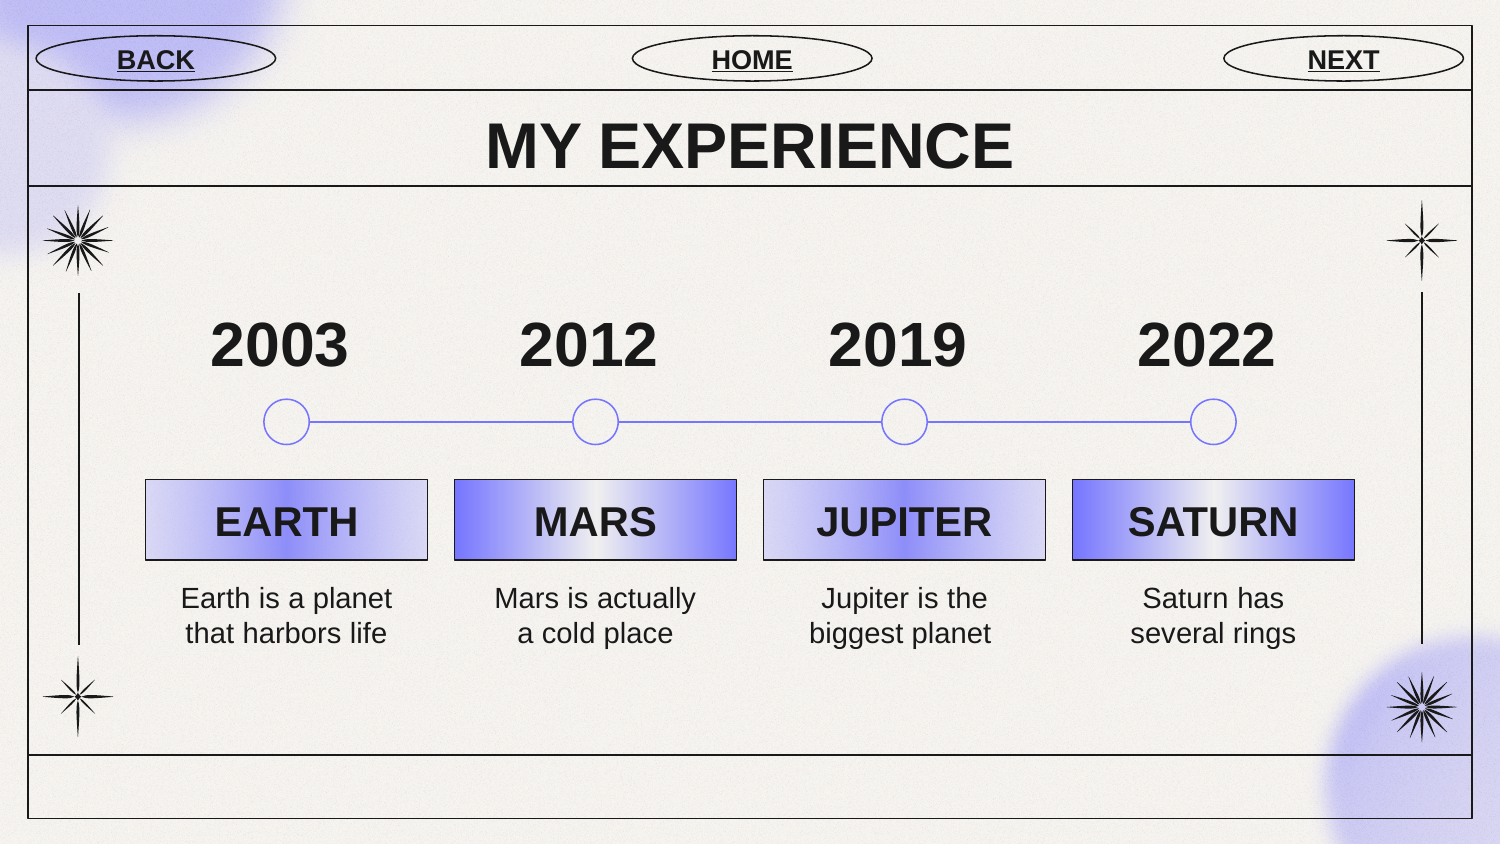

BACK
HOME
NEXT
# MY EXPERIENCE
2003
2012
2019
2022

EARTH
MARS
JUPITER
SATURN
Earth is a planet that harbors life
Mars is actually a cold place
Jupiter is the biggest planet
Saturn has several rings